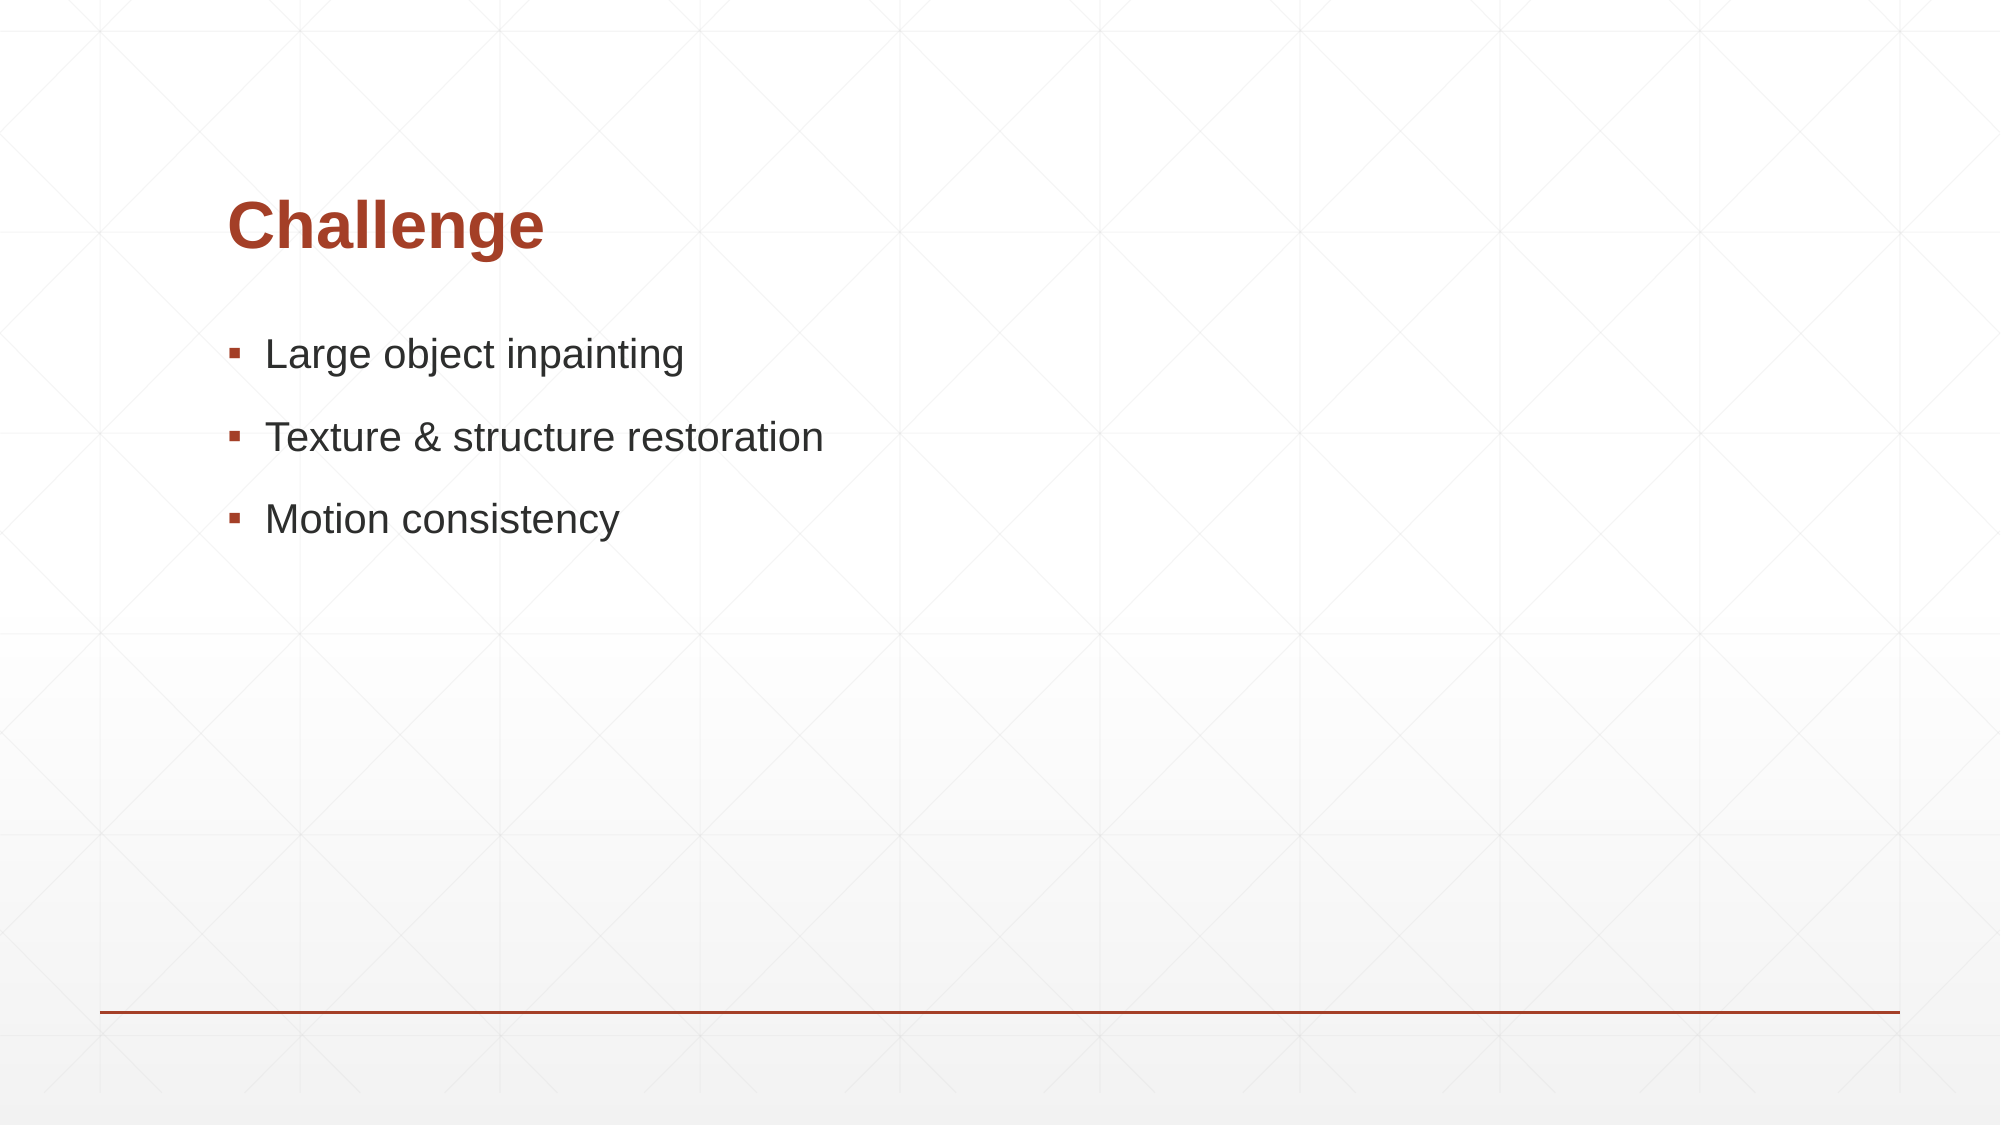

# Challenge
Large object inpainting
Texture & structure restoration
Motion consistency